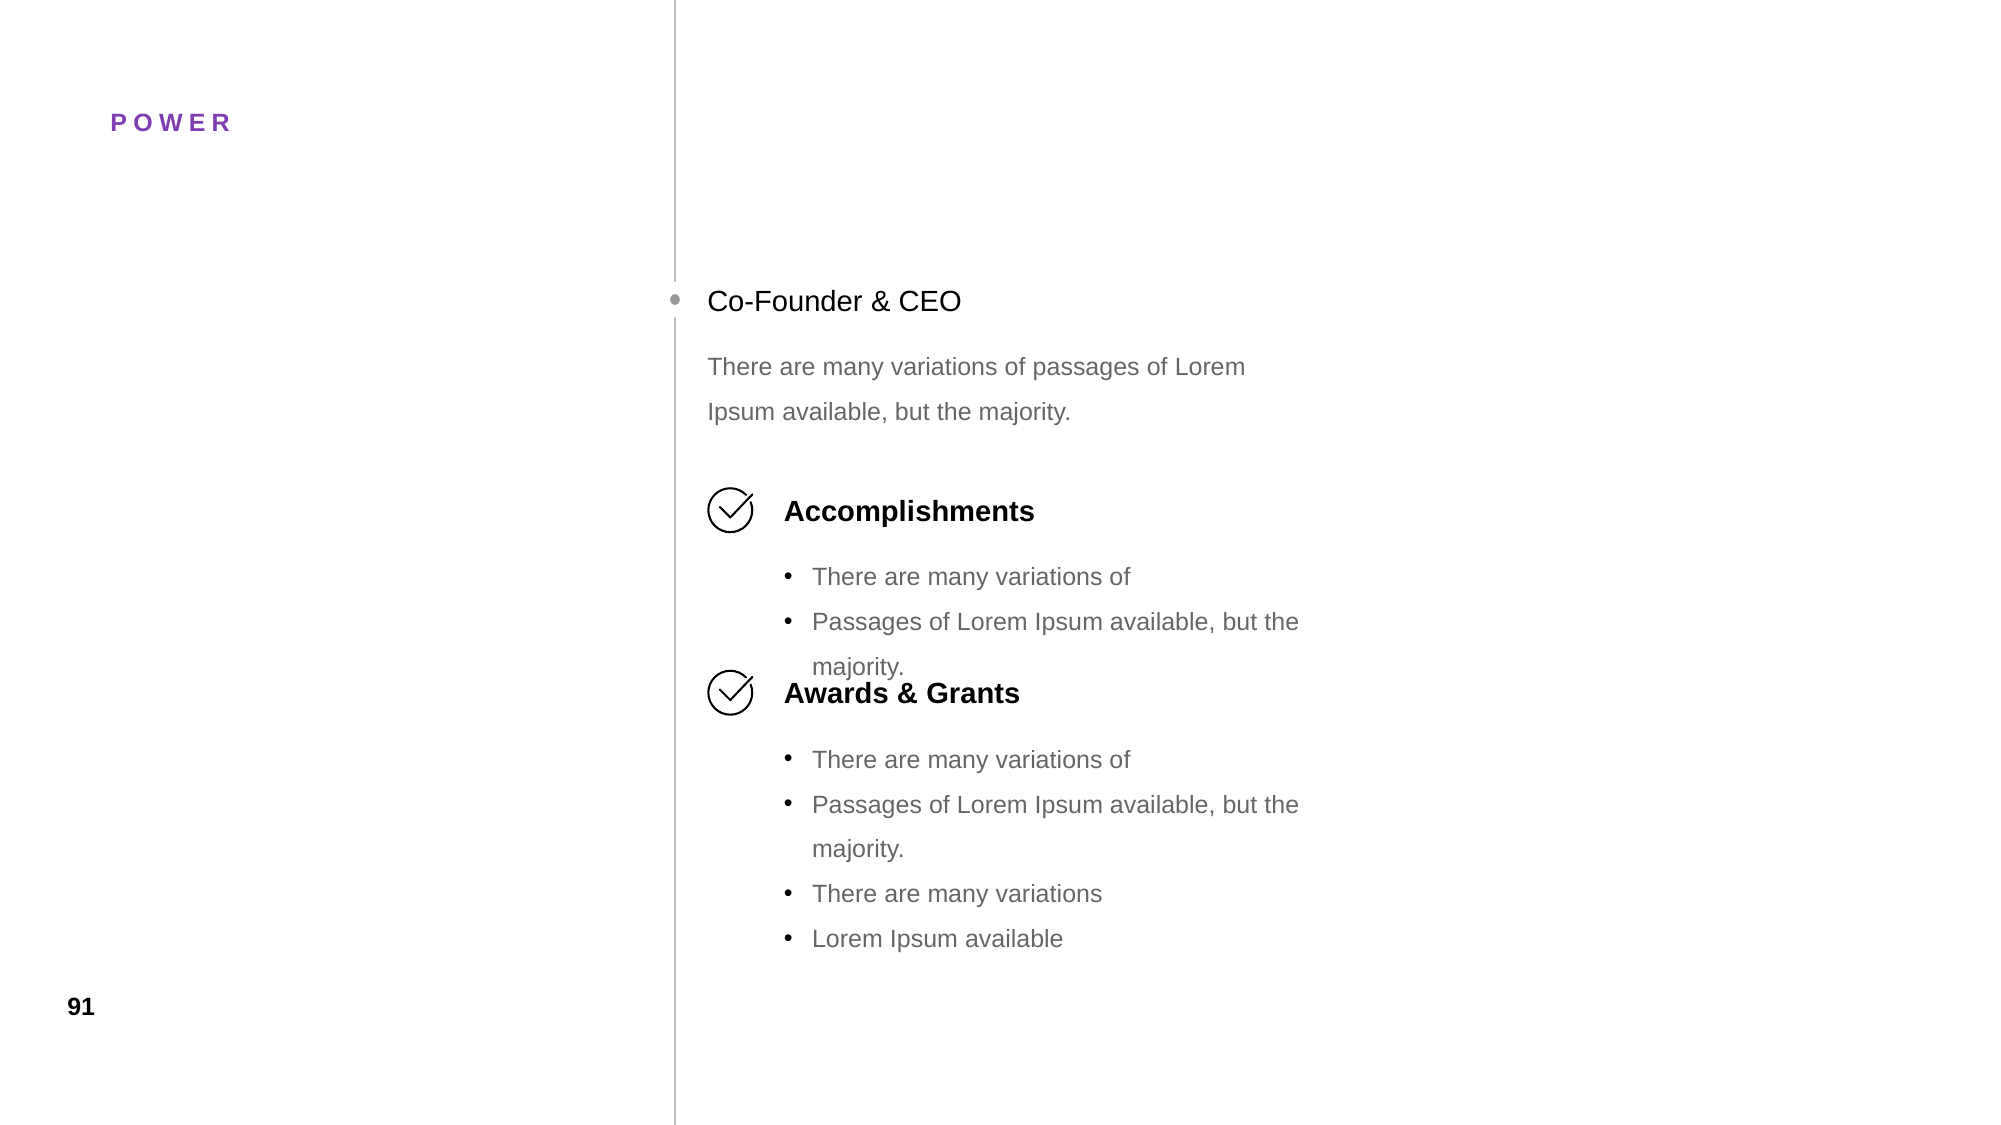

Co-Founder & CEO

There are many variations of passages of Lorem Ipsum available, but the majority.
Accomplishments

There are many variations of
Passages of Lorem Ipsum available, but the majority.
Awards & Grants

There are many variations of
Passages of Lorem Ipsum available, but the majority.
There are many variations
Lorem Ipsum available